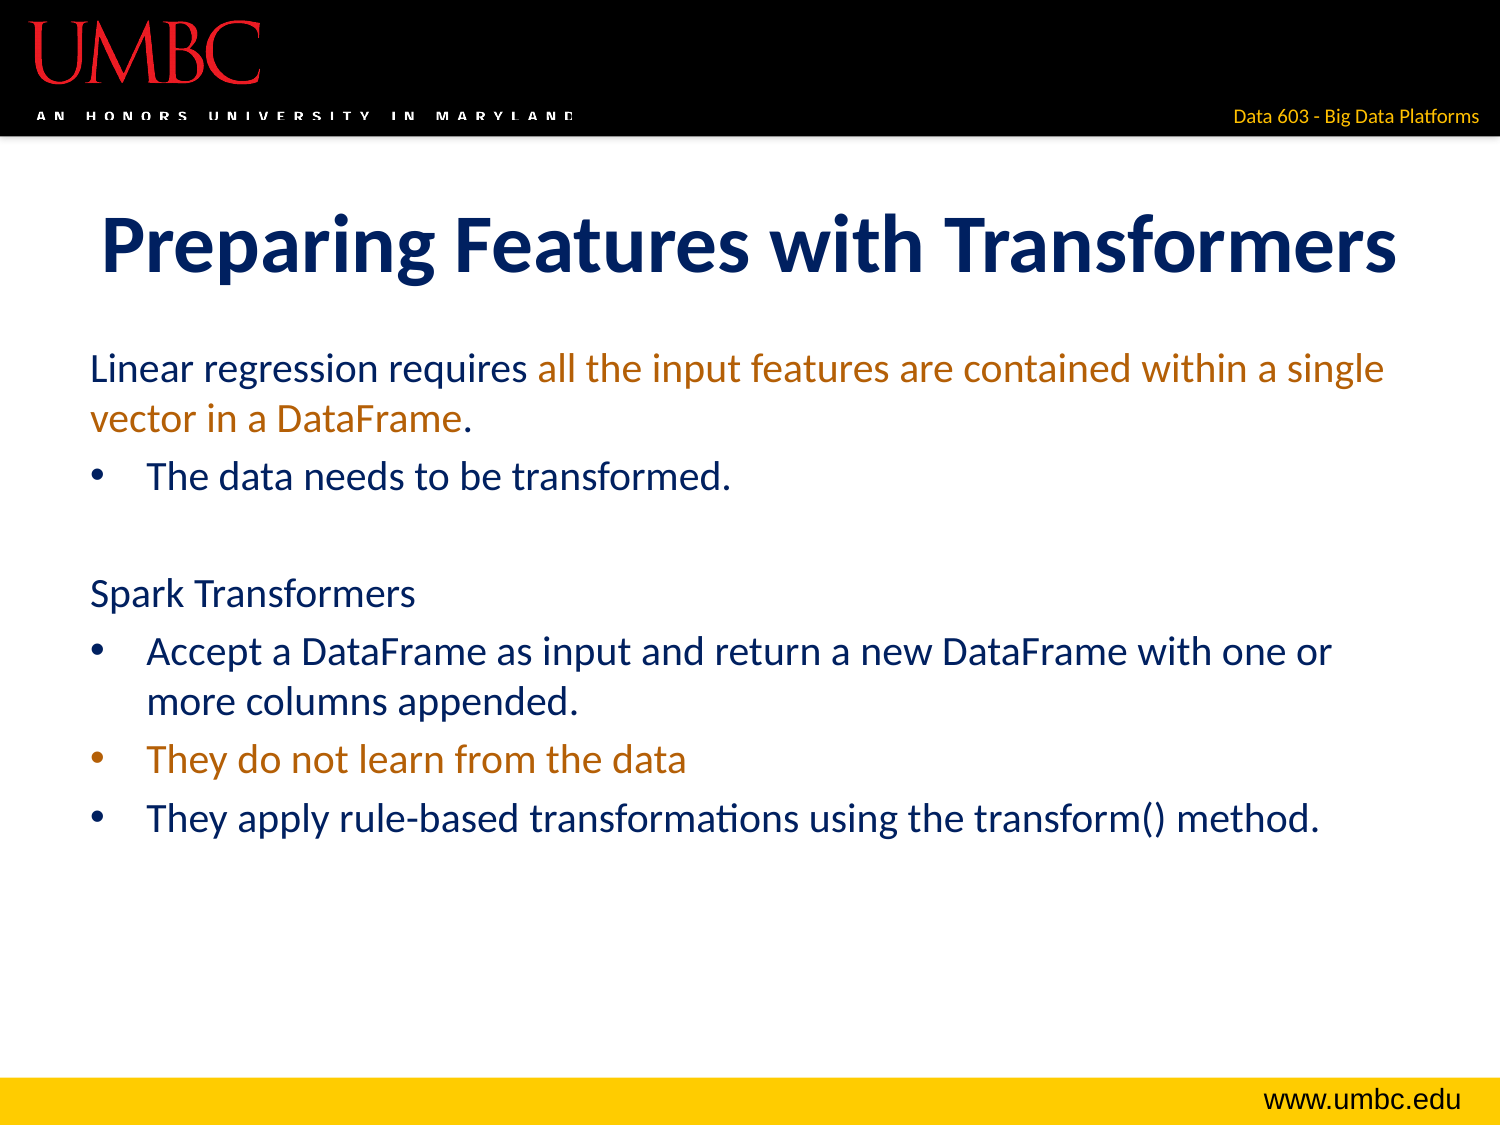

# Preparing Features with Transformers
Linear regression requires all the input features are contained within a single vector in a DataFrame.
The data needs to be transformed.

Spark Transformers
Accept a DataFrame as input and return a new DataFrame with one or more columns appended.
They do not learn from the data
They apply rule-based transformations using the transform() method.